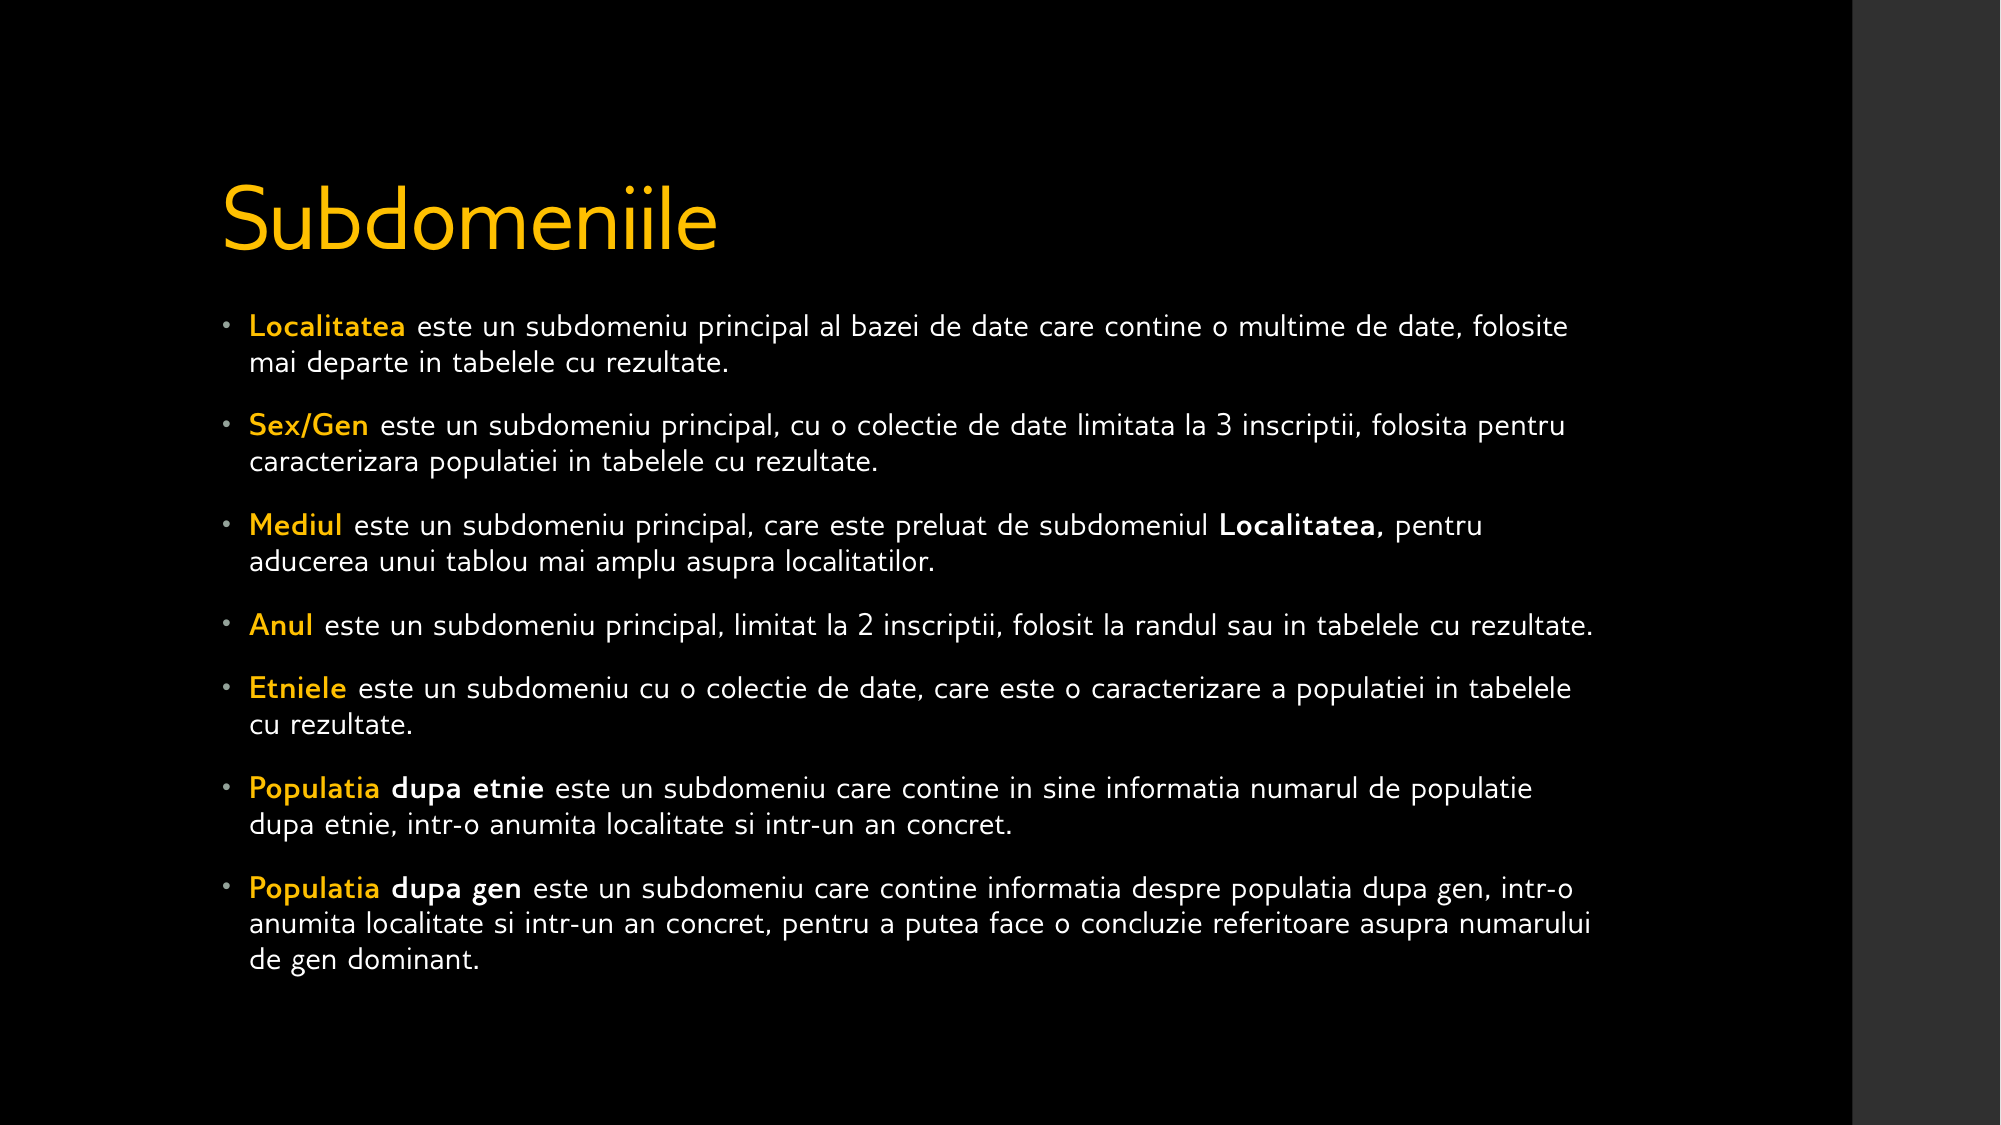

# Subdomeniile
Localitatea este un subdomeniu principal al bazei de date care contine o multime de date, folosite mai departe in tabelele cu rezultate.
Sex/Gen este un subdomeniu principal, cu o colectie de date limitata la 3 inscriptii, folosita pentru caracterizara populatiei in tabelele cu rezultate.
Mediul este un subdomeniu principal, care este preluat de subdomeniul Localitatea, pentru aducerea unui tablou mai amplu asupra localitatilor.
Anul este un subdomeniu principal, limitat la 2 inscriptii, folosit la randul sau in tabelele cu rezultate.
Etniele este un subdomeniu cu o colectie de date, care este o caracterizare a populatiei in tabelele cu rezultate.
Populatia dupa etnie este un subdomeniu care contine in sine informatia numarul de populatie dupa etnie, intr-o anumita localitate si intr-un an concret.
Populatia dupa gen este un subdomeniu care contine informatia despre populatia dupa gen, intr-o anumita localitate si intr-un an concret, pentru a putea face o concluzie referitoare asupra numarului de gen dominant.